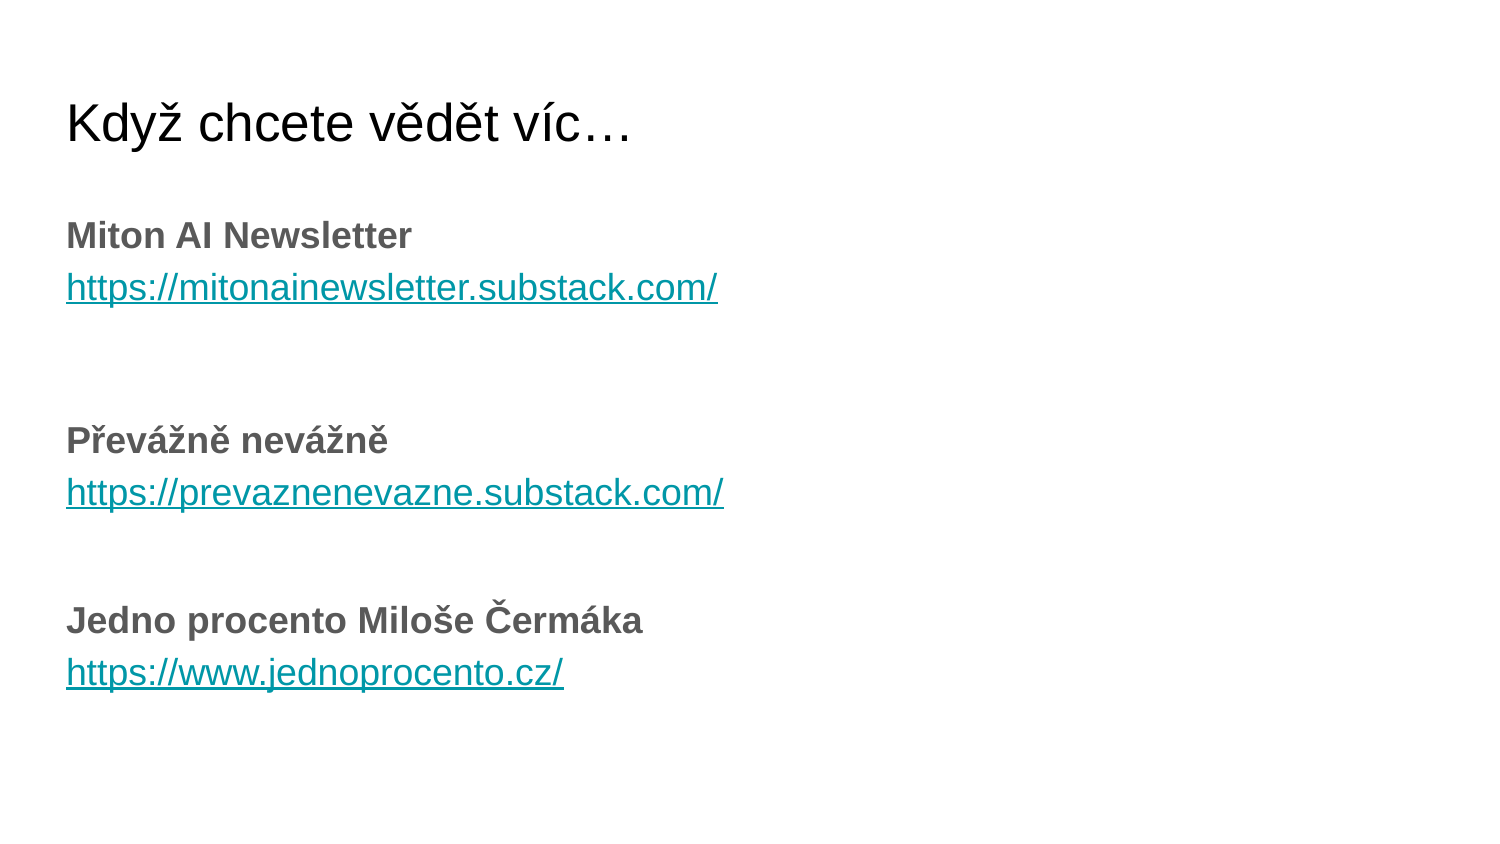

# Když chcete vědět víc…
Miton AI Newsletter
https://mitonainewsletter.substack.com/

Převážně nevážně
https://prevaznenevazne.substack.com/
Jedno procento Miloše Čermáka
https://www.jednoprocento.cz/